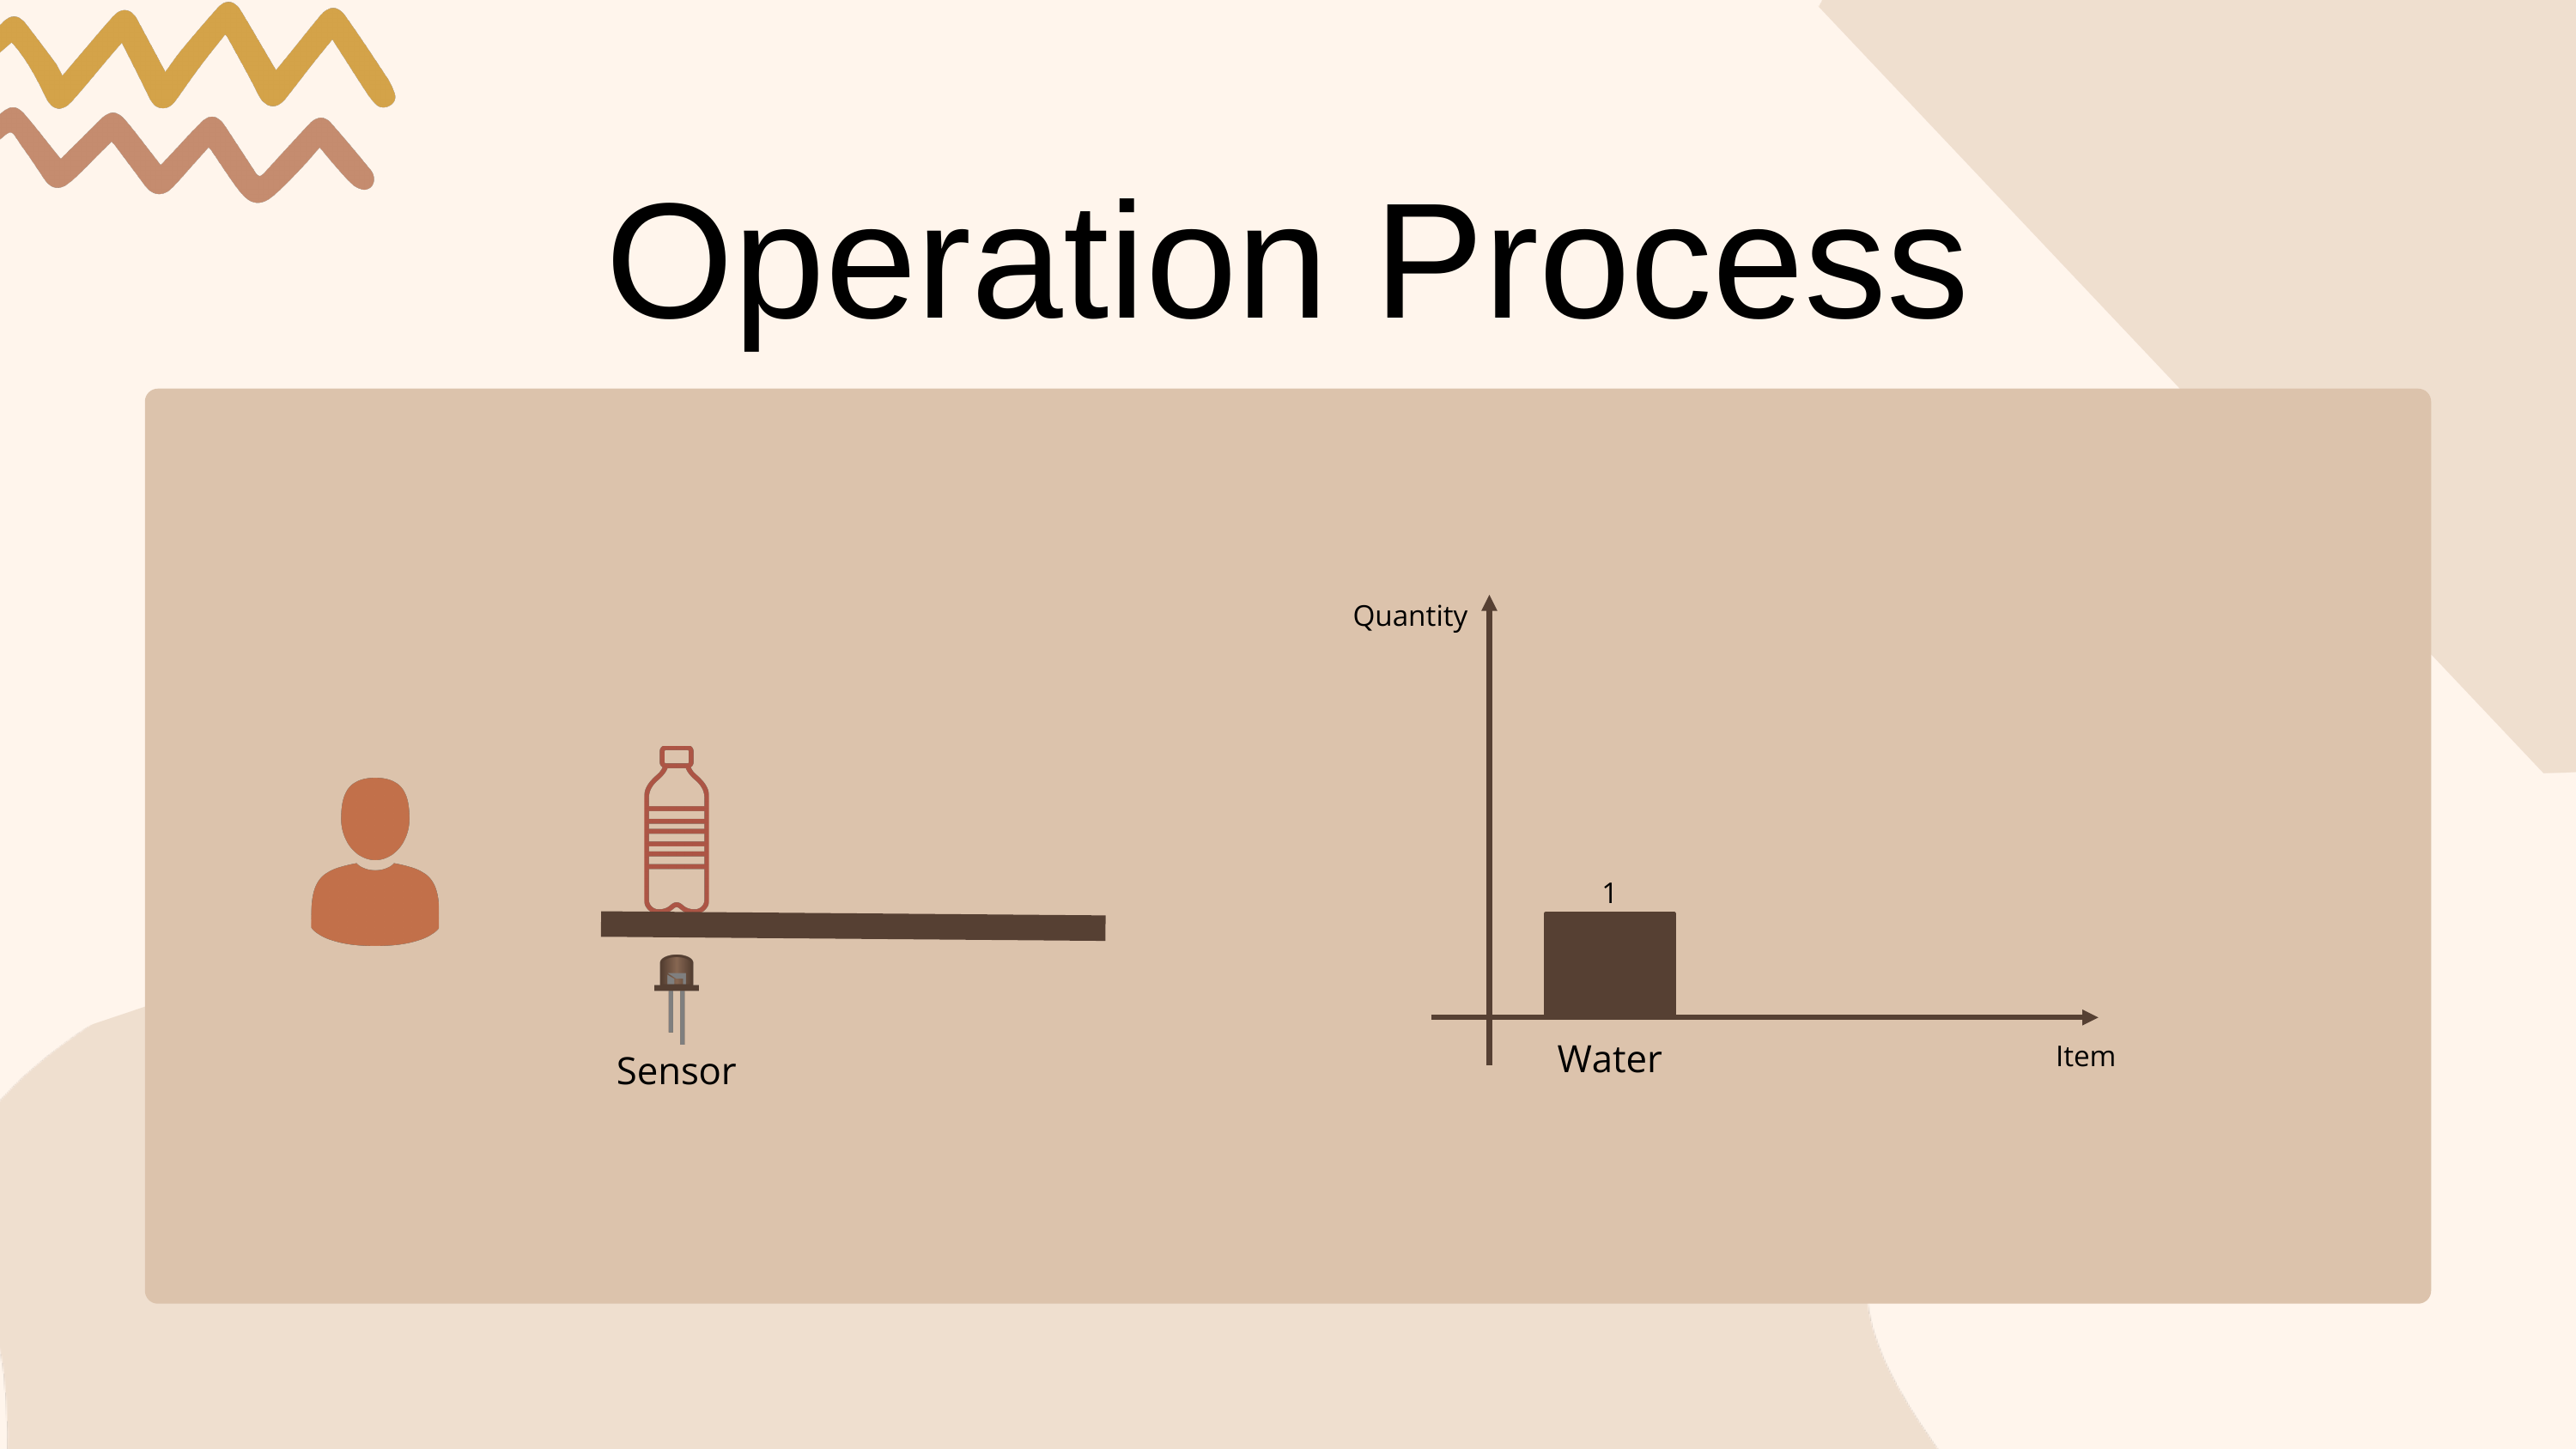

Operation Process

Quantity

1

Item
Water
Sensor